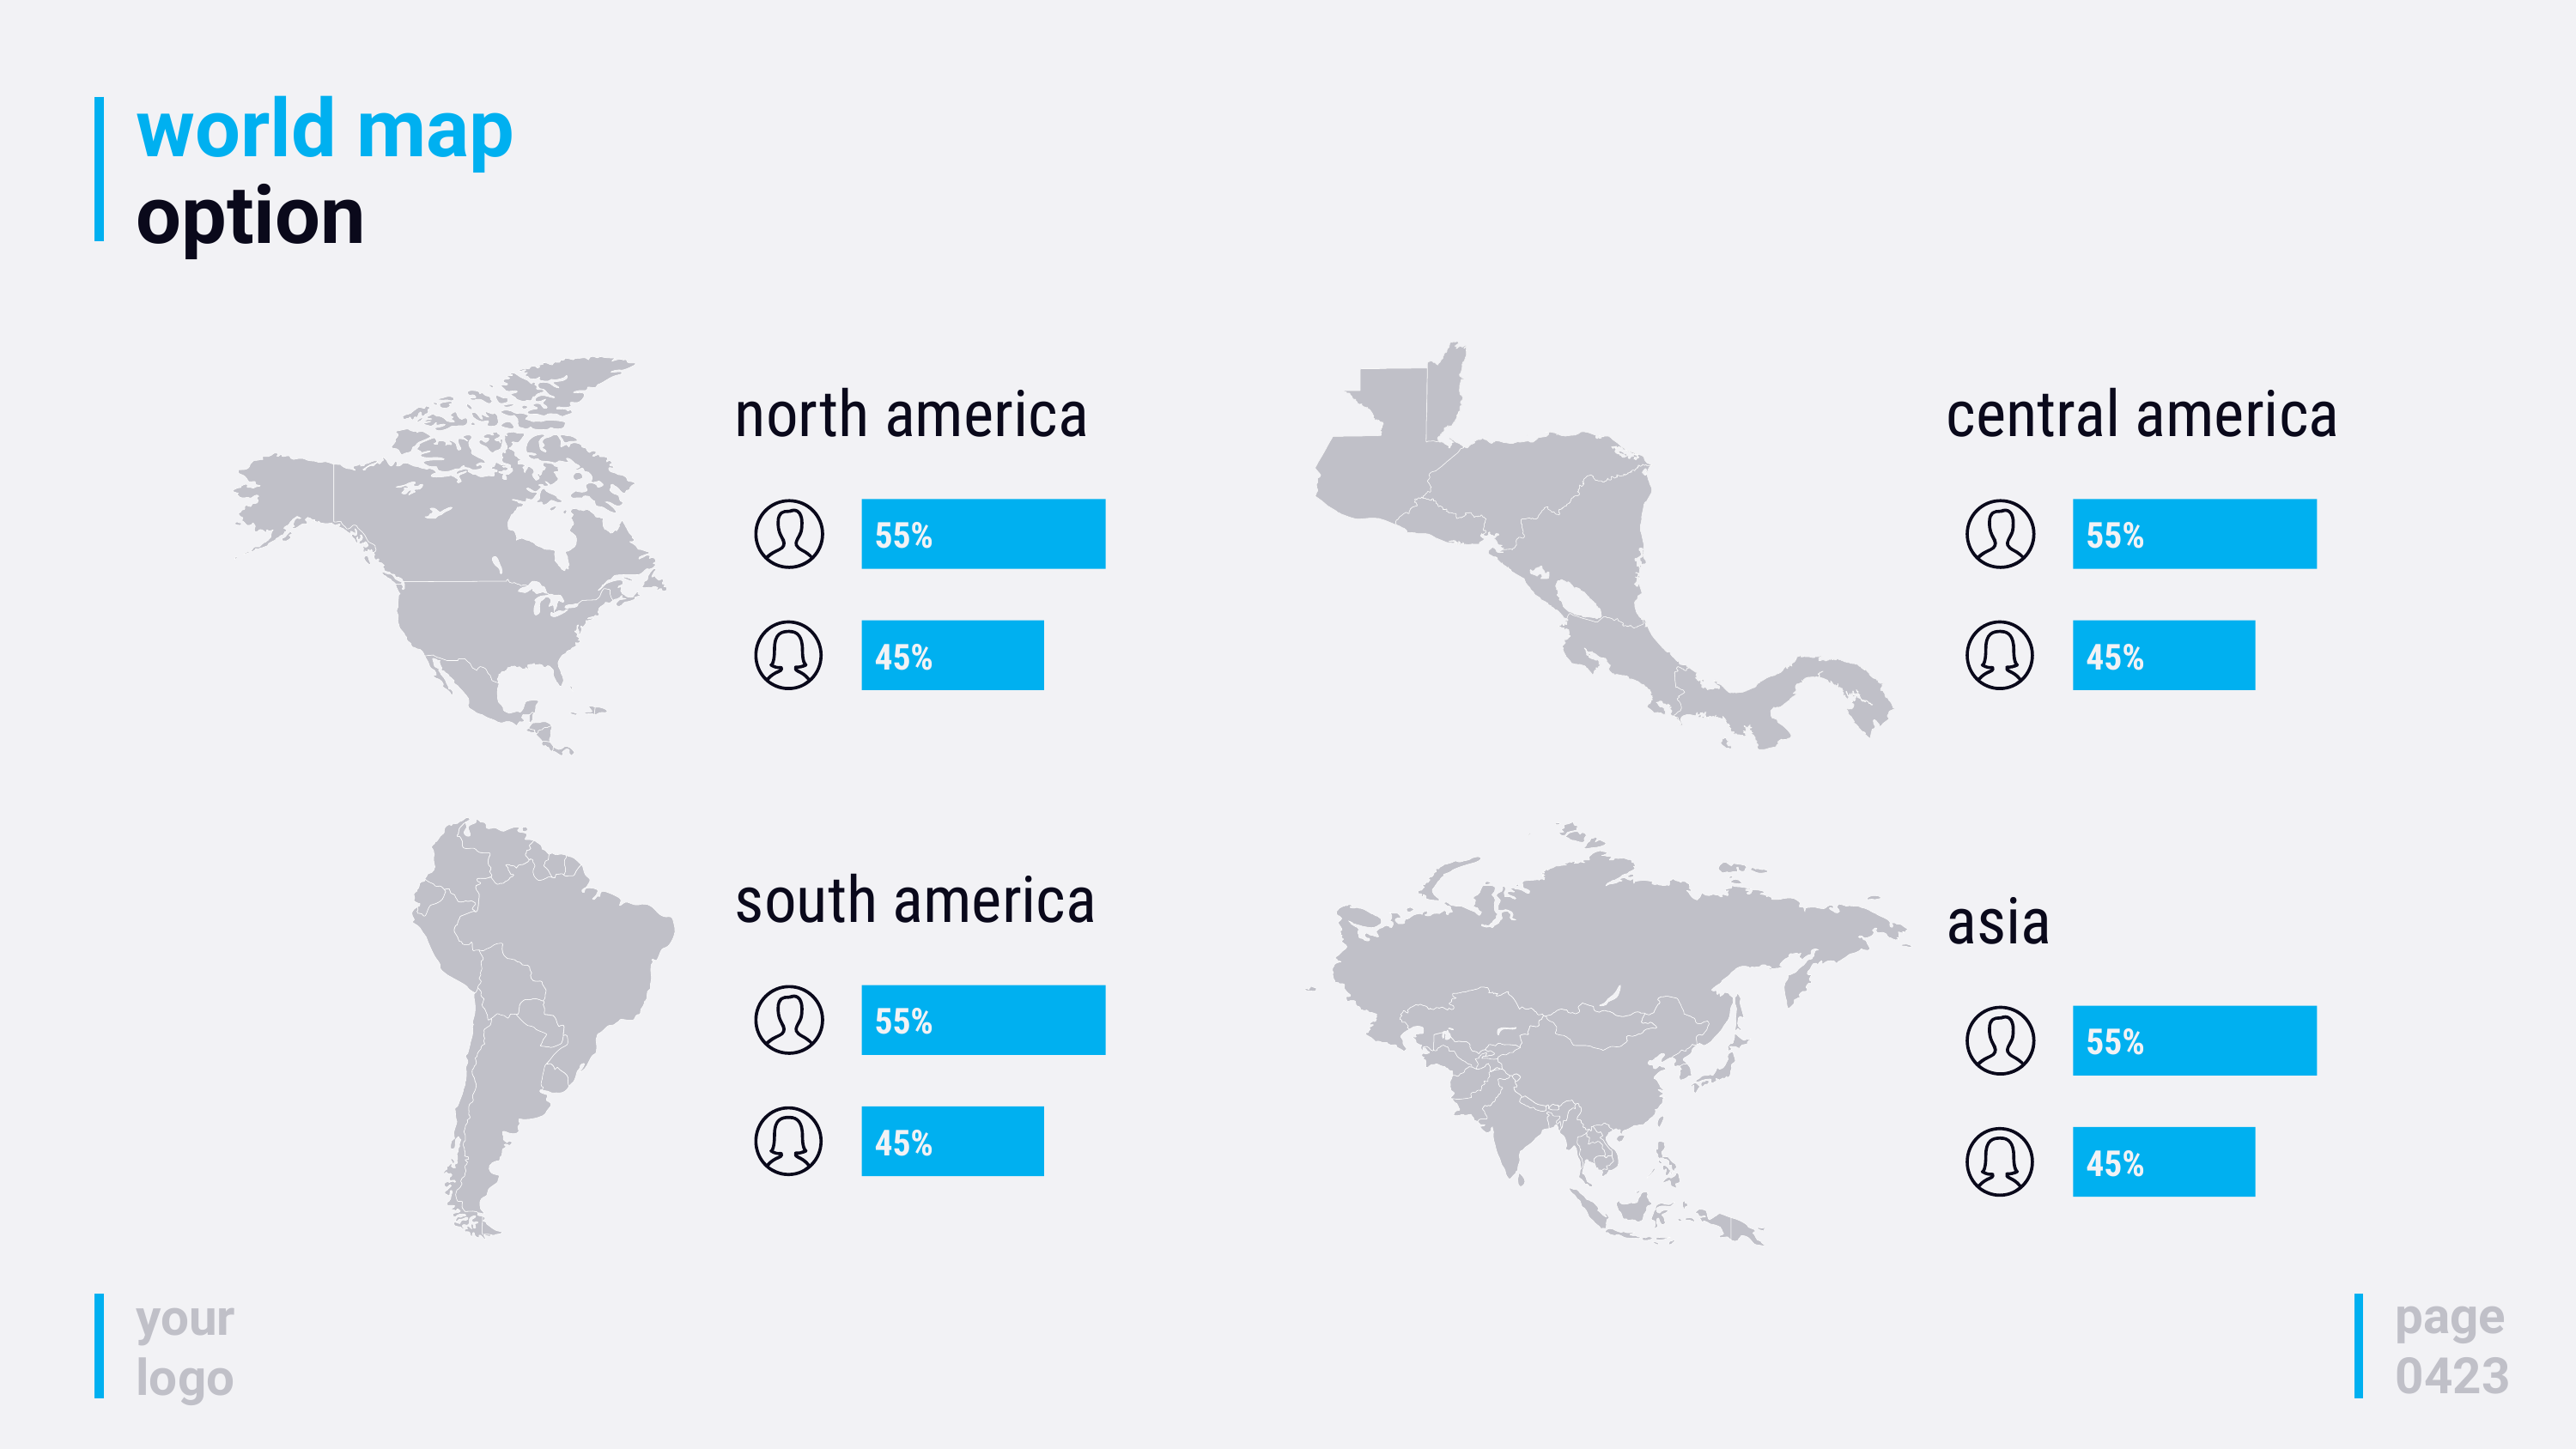

# world map option

central america

55%
45%

north america

55%
45%

south america

55%
45%

asia

55%
45%

page
0423